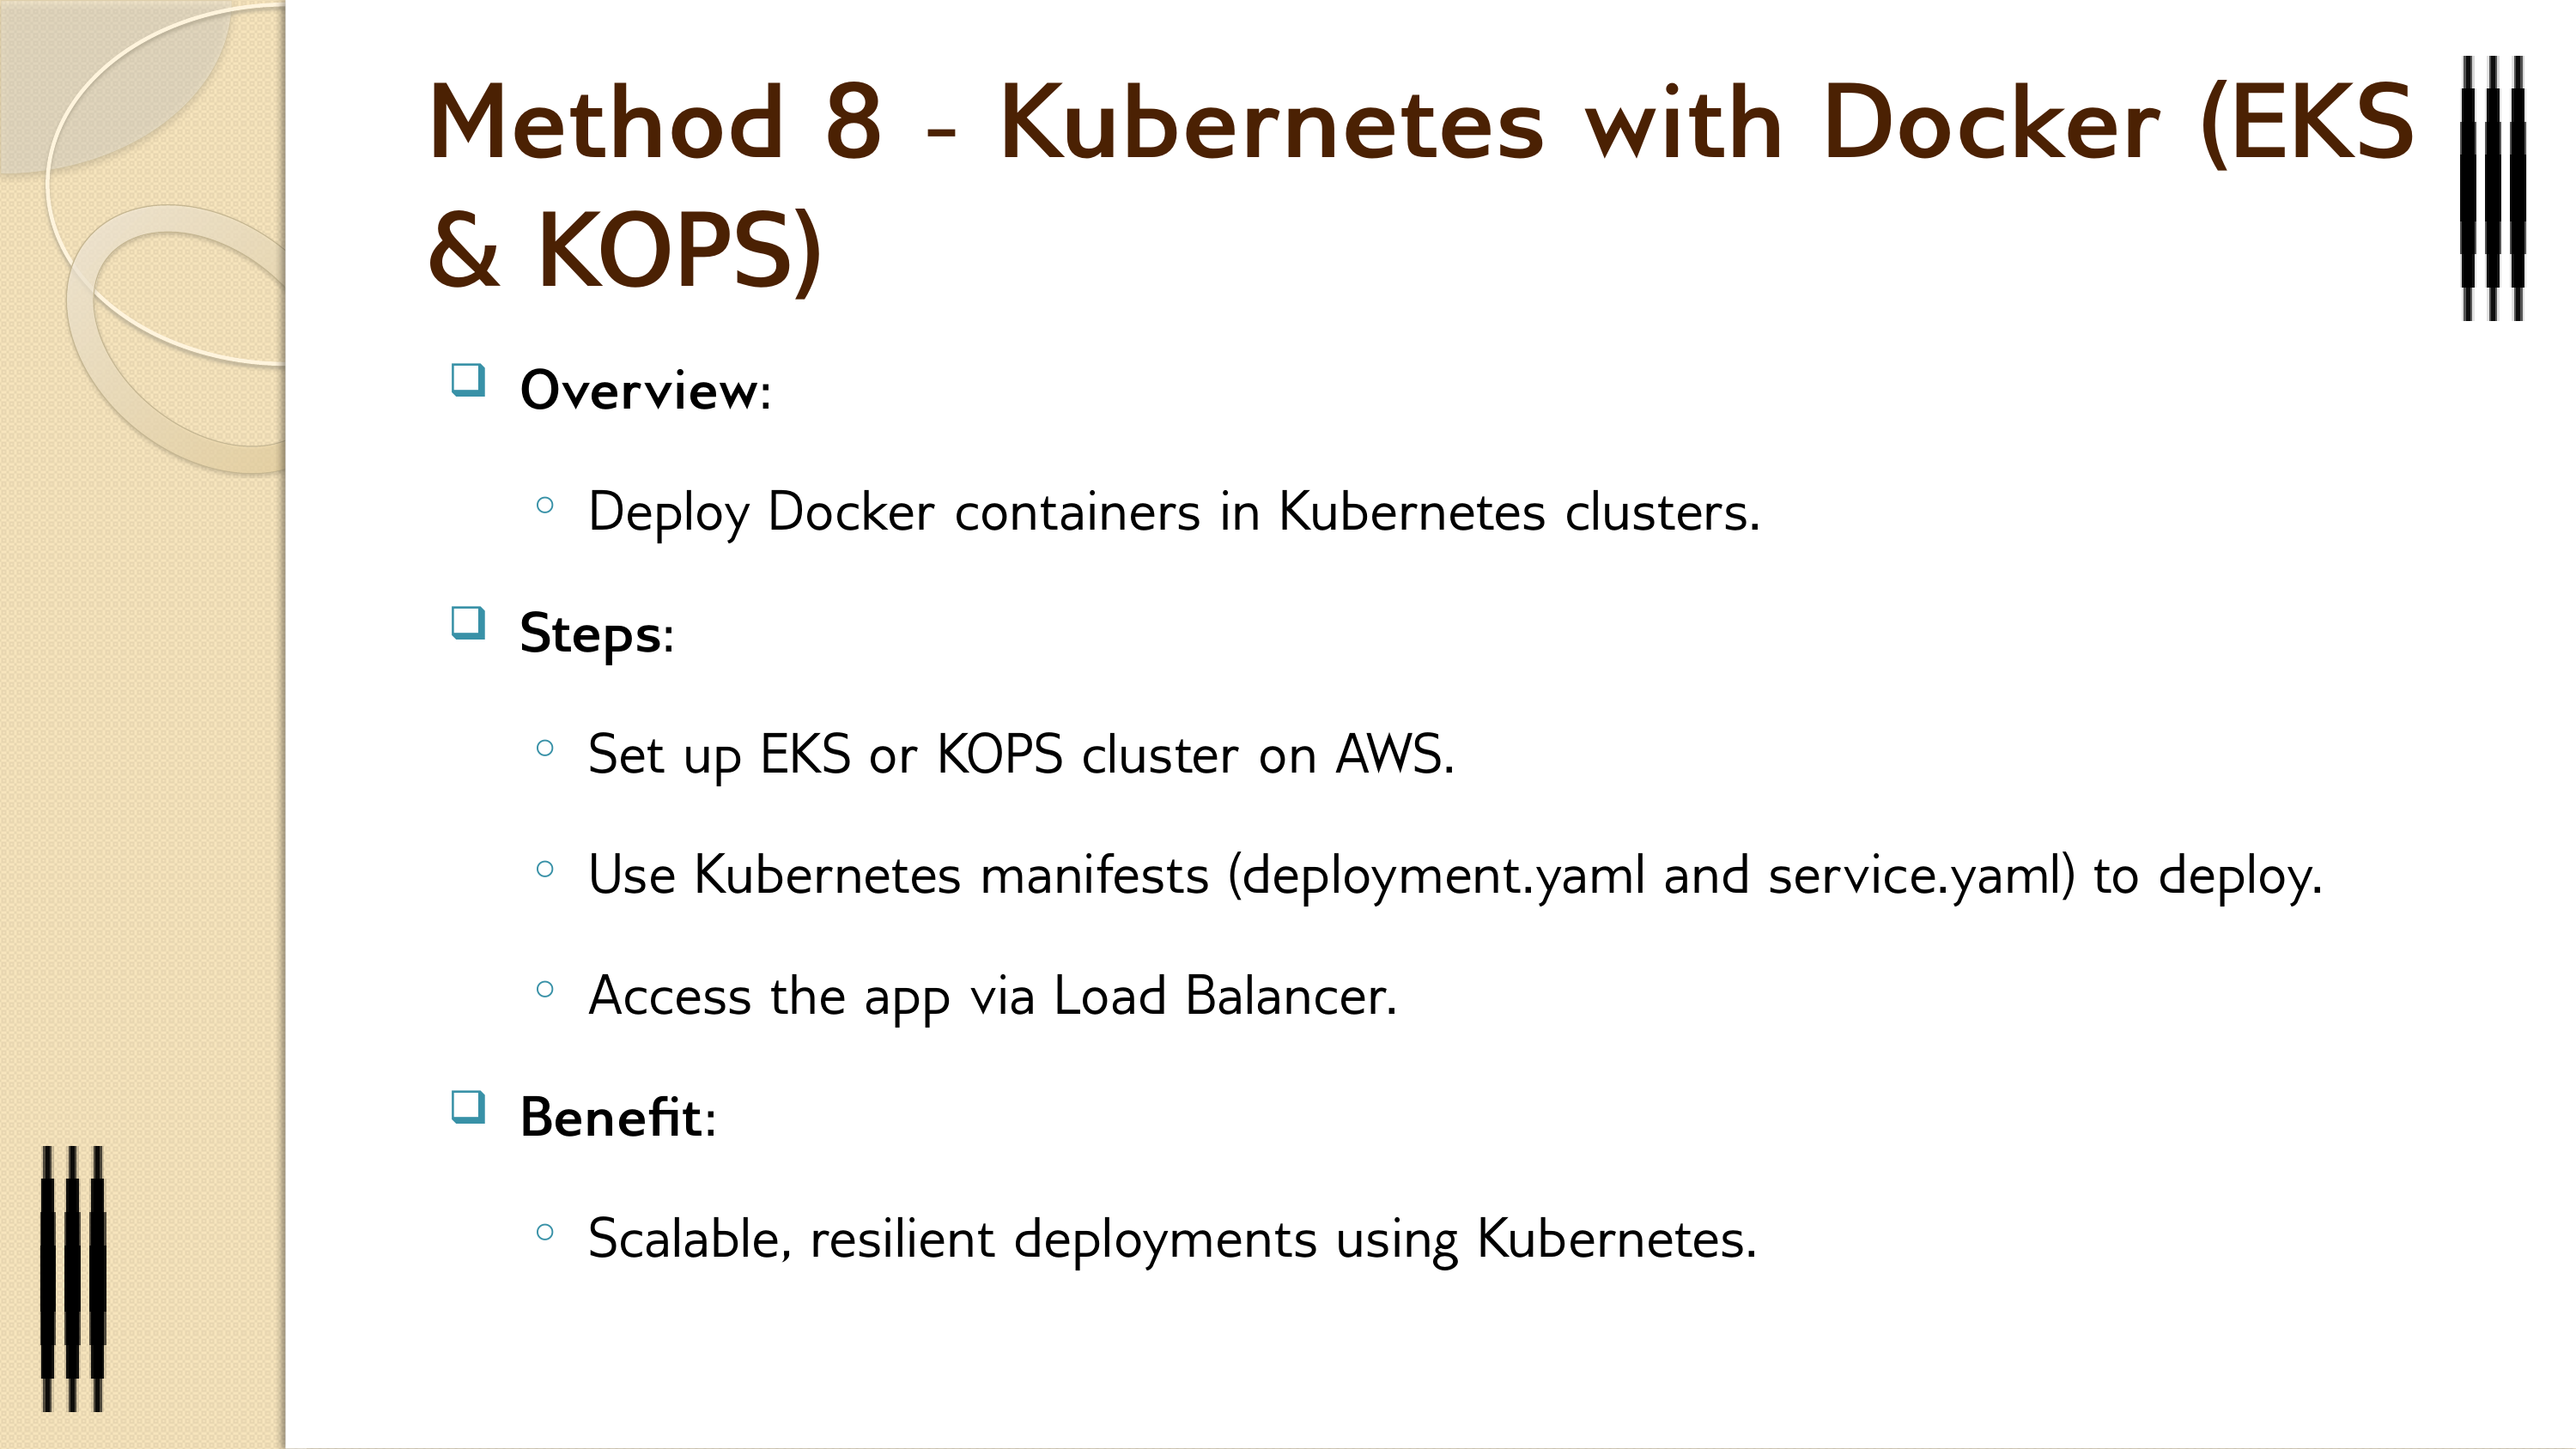

# Method 8 - Kubernetes with Docker (EKS & KOPS)

Overview:
Deploy Docker containers in Kubernetes clusters.
Steps:
Set up EKS or KOPS cluster on AWS.
Use Kubernetes manifests (deployment.yaml and service.yaml) to deploy.
Access the app via Load Balancer.
Benefit:
Scalable, resilient deployments using Kubernetes.